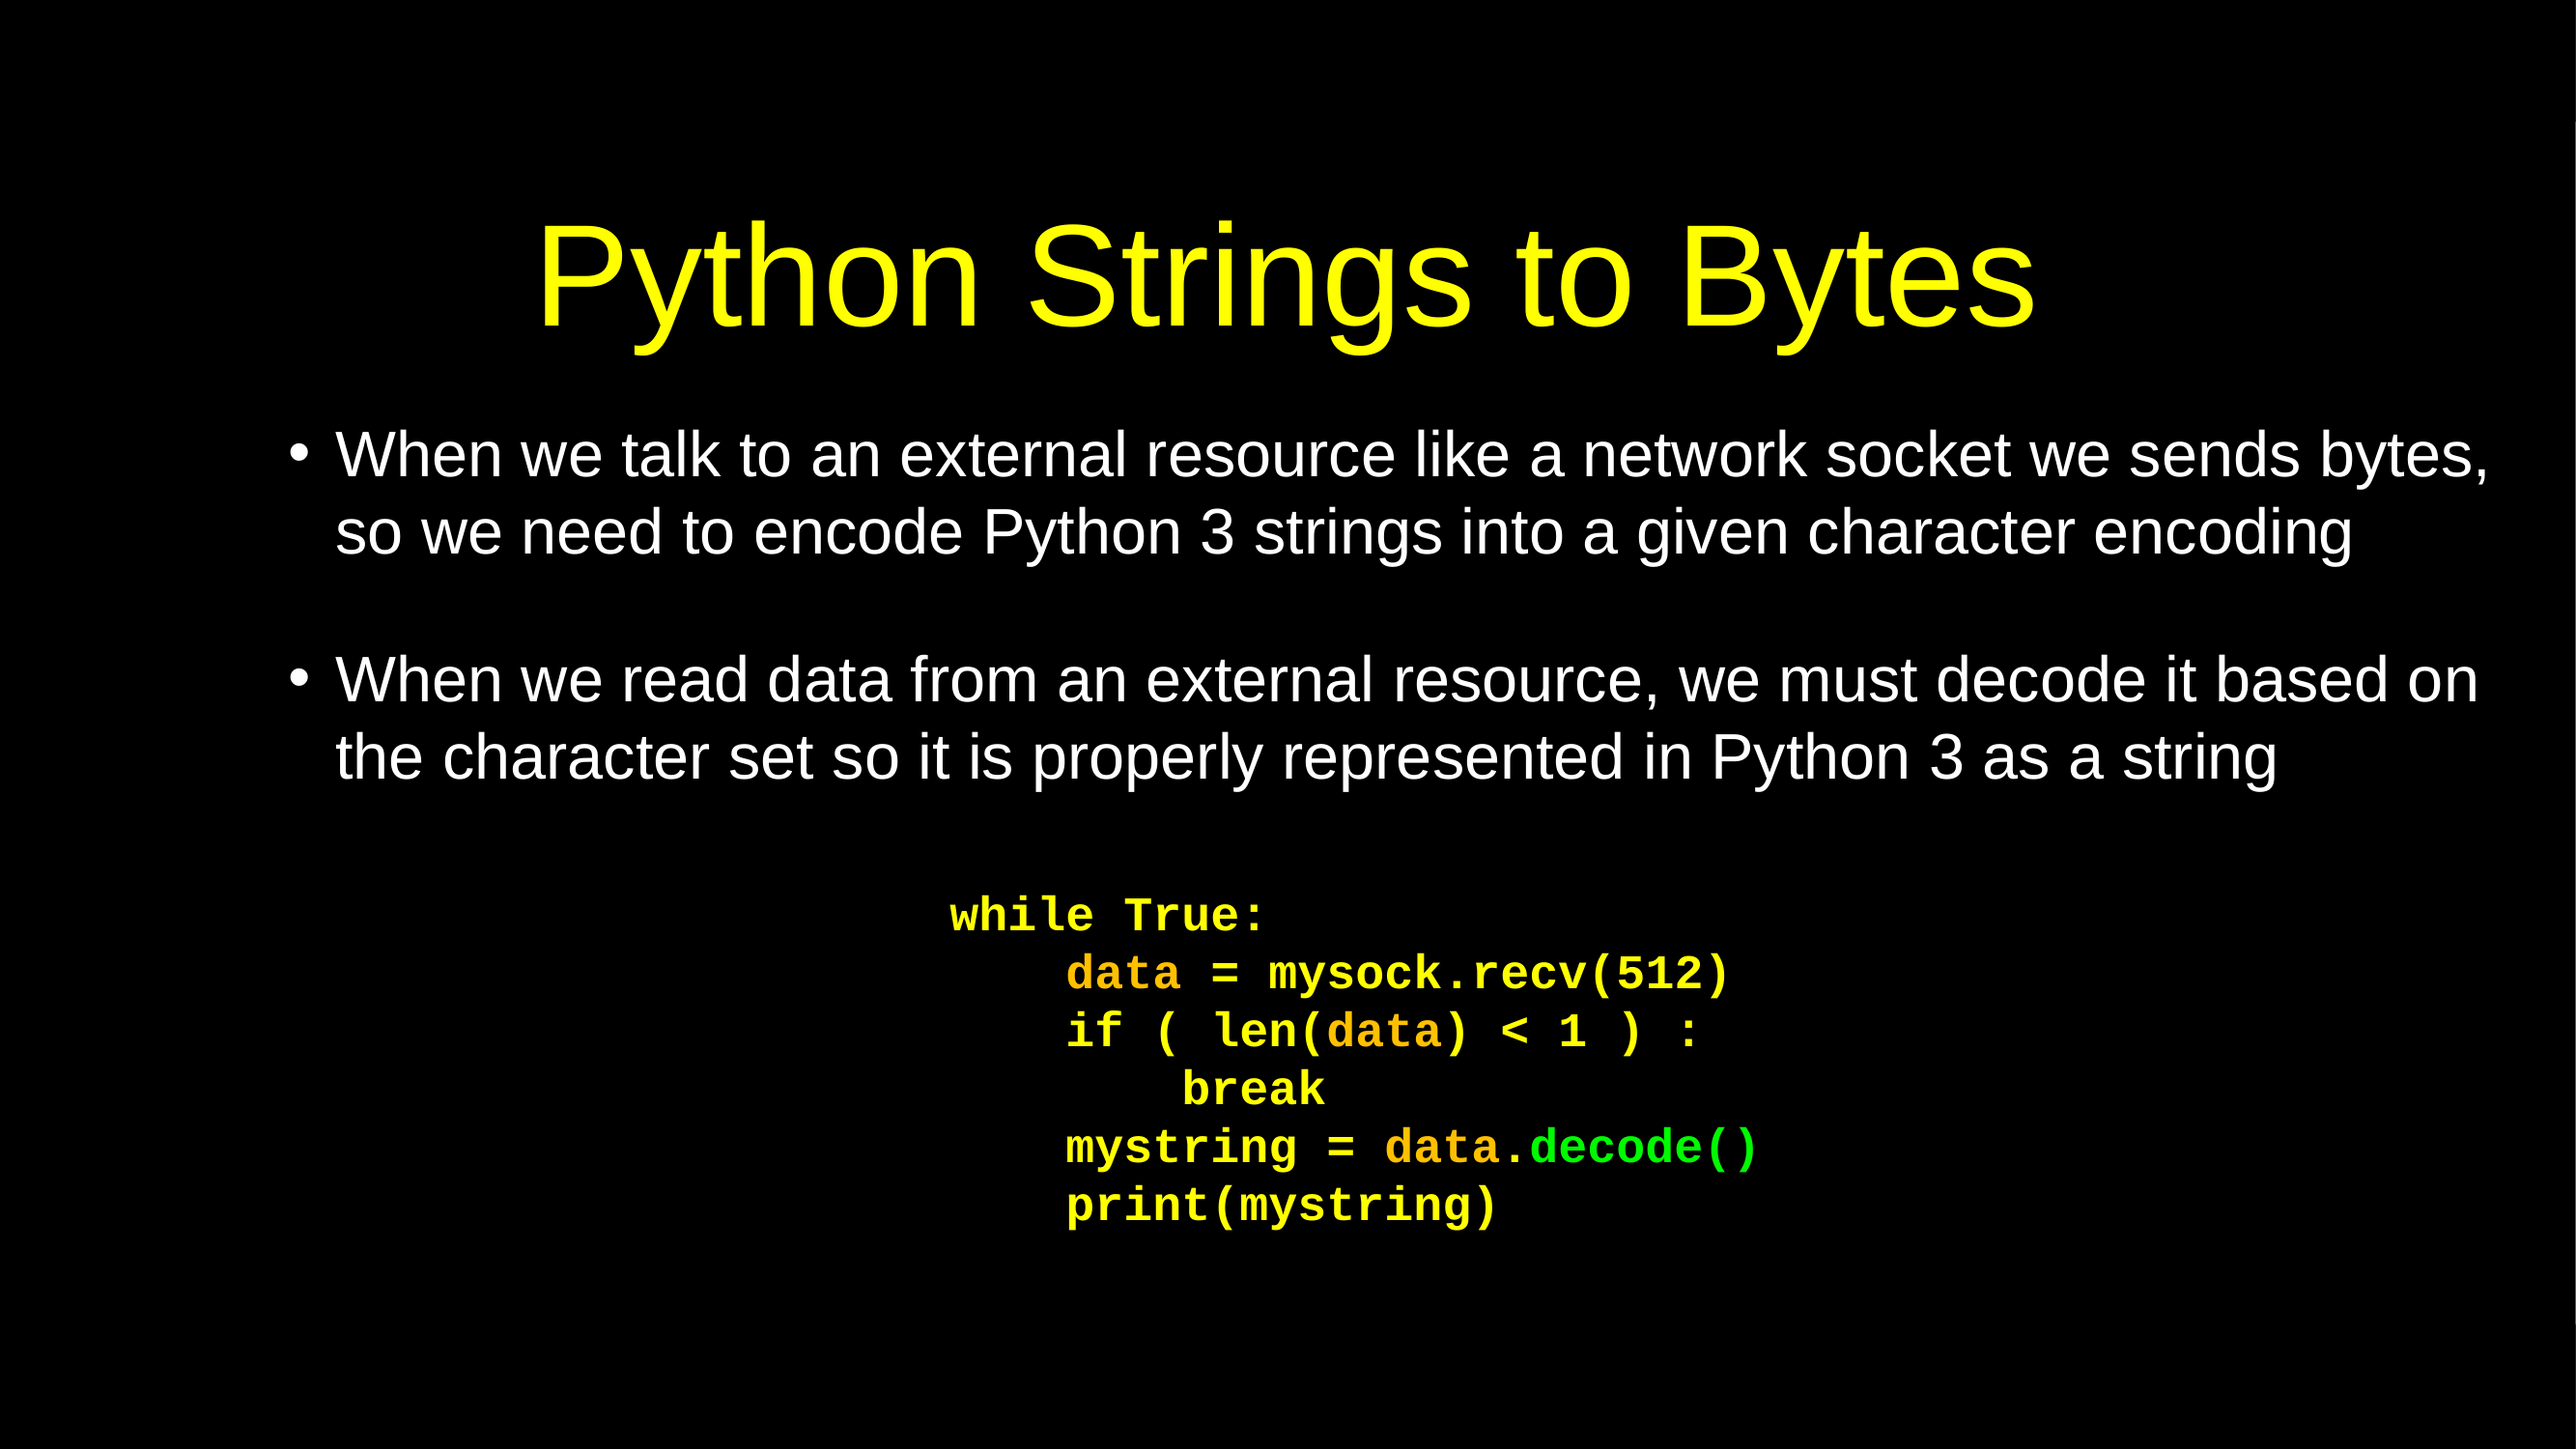

# Python Strings to Bytes
When we talk to an external resource like a network socket we sends bytes, so we need to encode Python 3 strings into a given character encoding
When we read data from an external resource, we must decode it based on the character set so it is properly represented in Python 3 as a string
while True:
    data = mysock.recv(512)
    if ( len(data) < 1 ) :
        break
    mystring = data.decode()
    print(mystring)